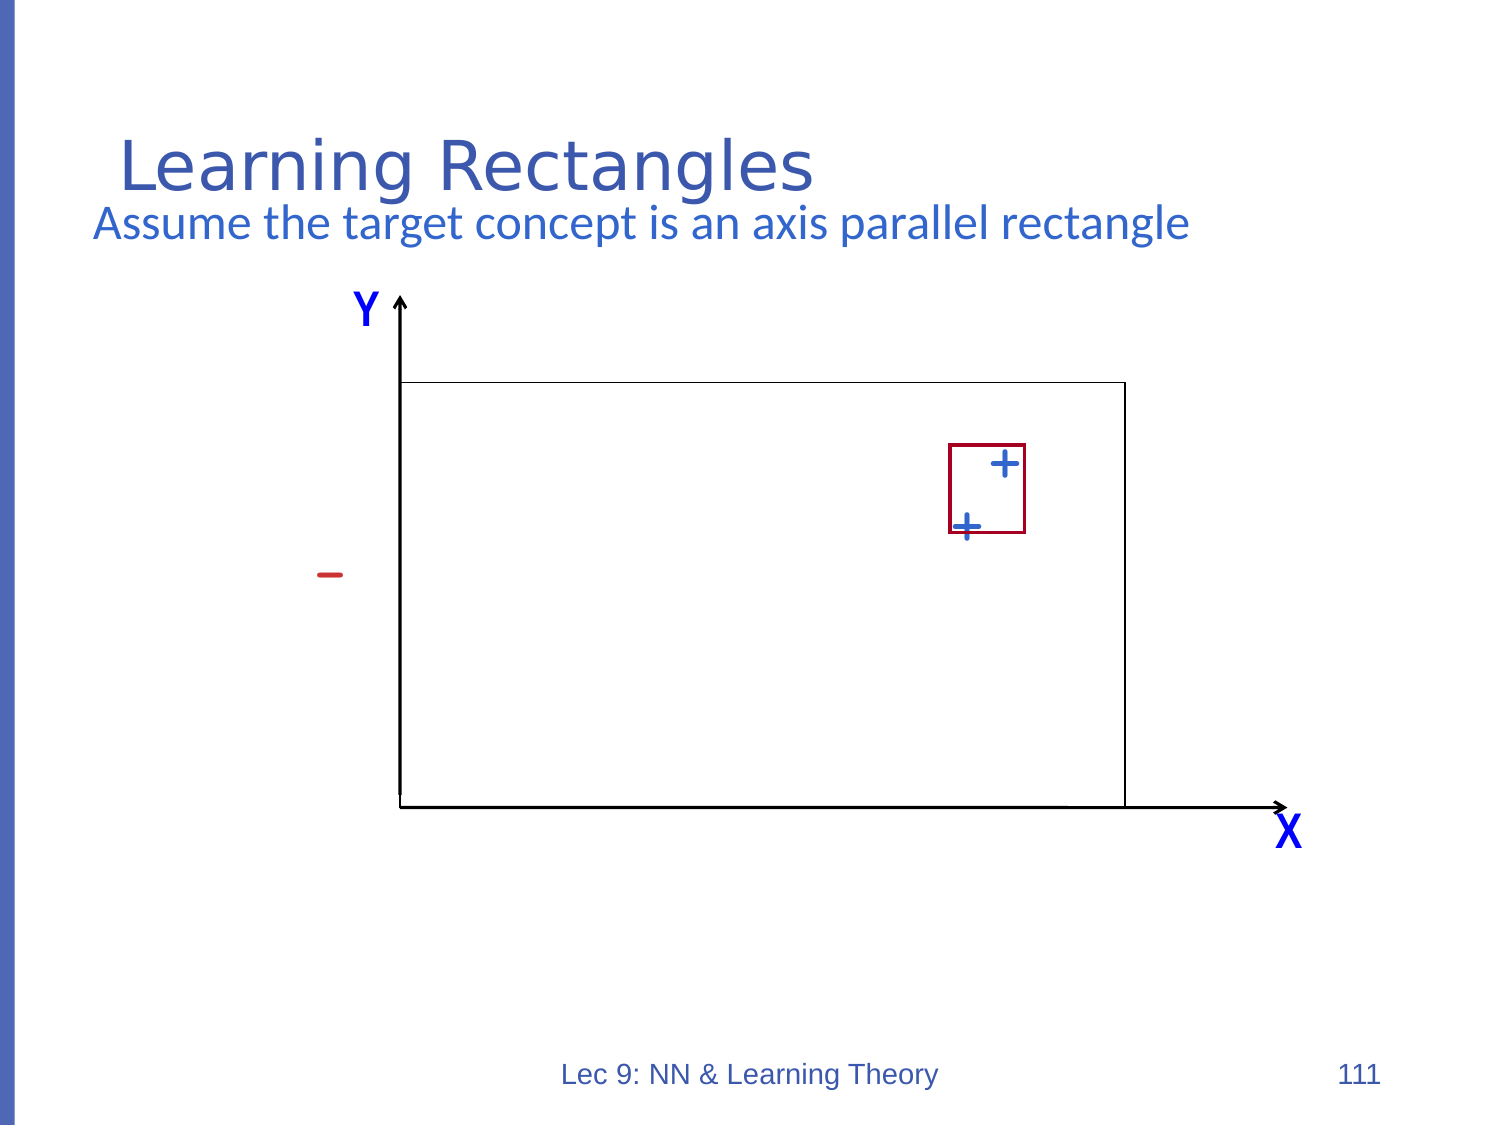

# Learning Rectangles
Assume the target concept is an axis parallel rectangle
Y

+

+
-
X

Lec 9: NN & Learning Theory
111